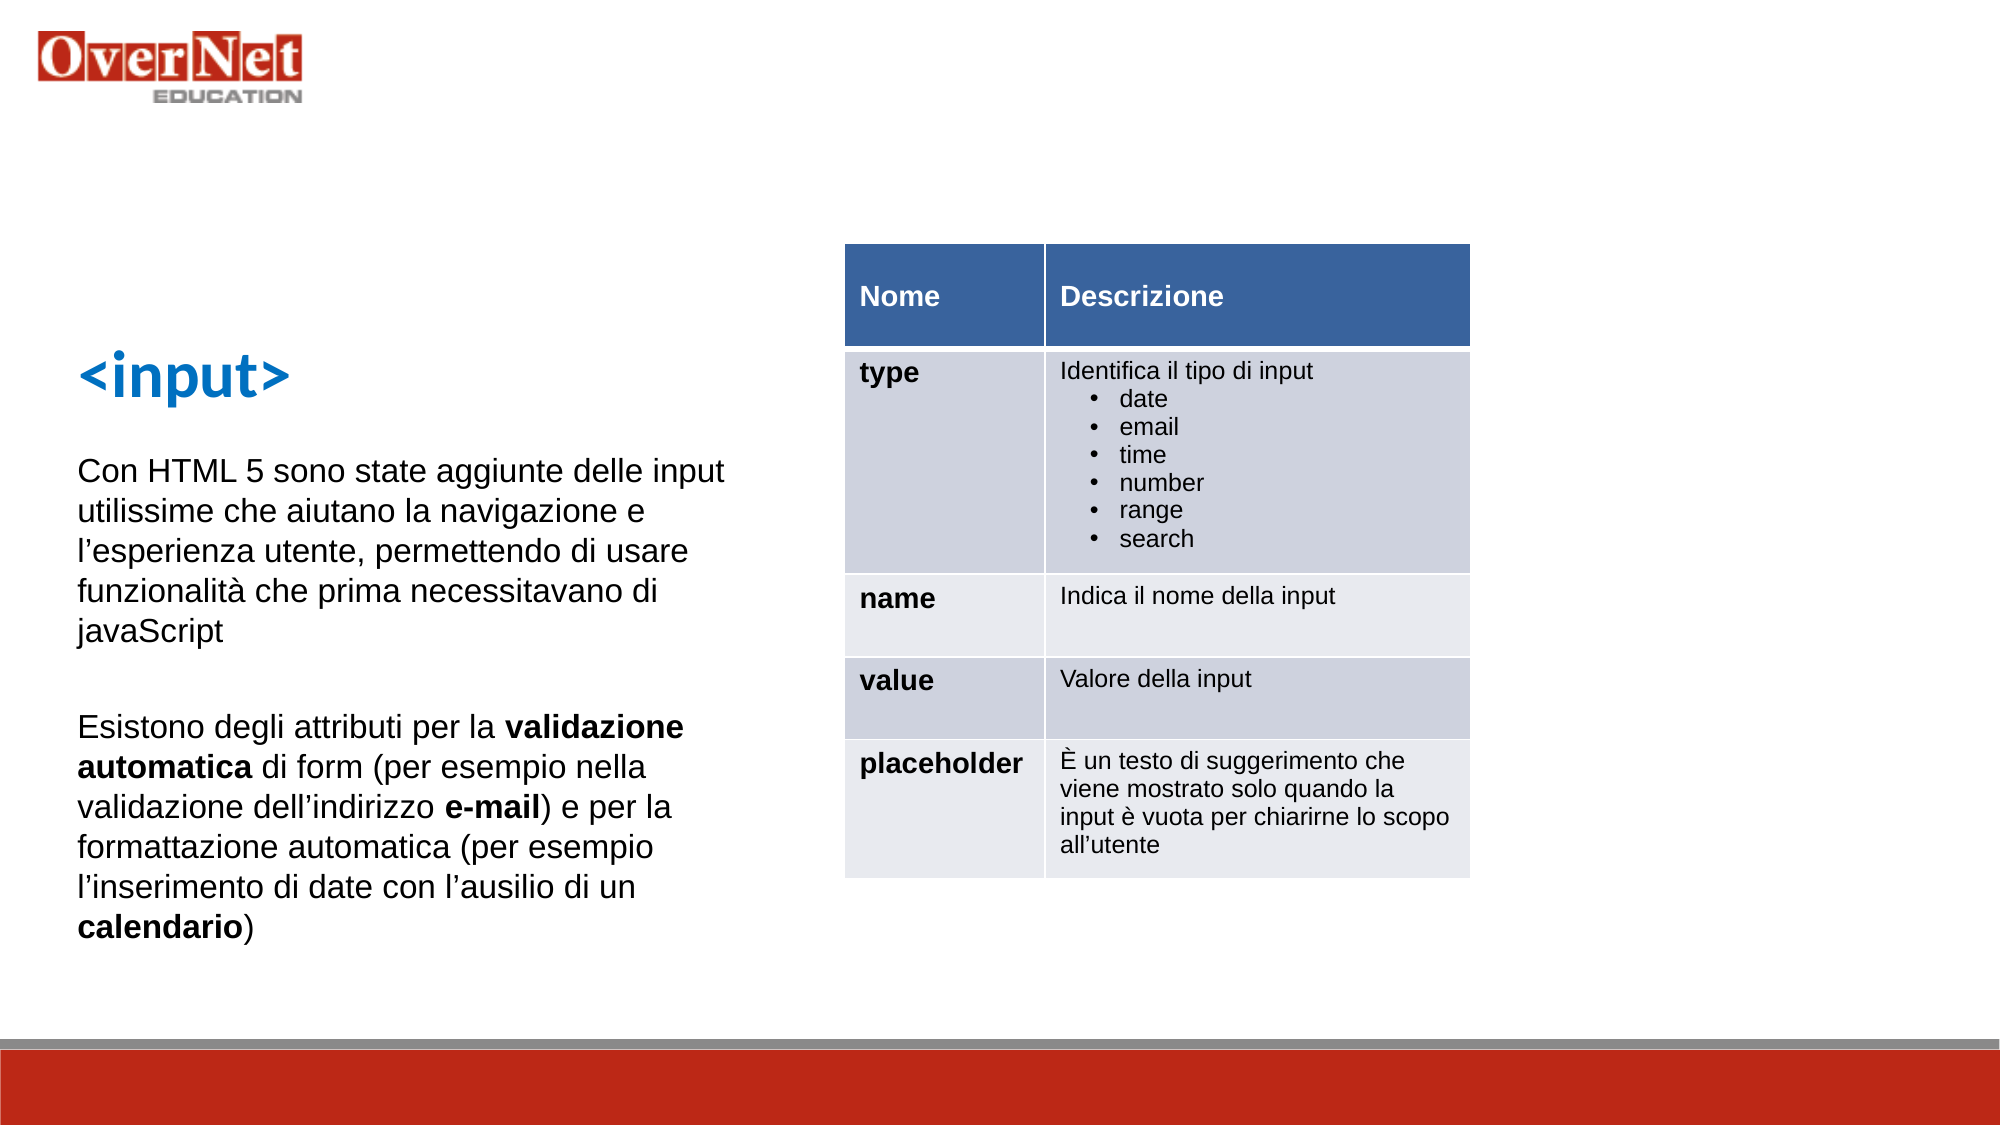

<input>
| Nome | Descrizione |
| --- | --- |
| type | Identifica il tipo di input date email time number range search |
| name | Indica il nome della input |
| value | Valore della input |
| placeholder | È un testo di suggerimento che viene mostrato solo quando la input è vuota per chiarirne lo scopo all’utente |
Con HTML 5 sono state aggiunte delle input utilissime che aiutano la navigazione e l’esperienza utente, permettendo di usare funzionalità che prima necessitavano di javaScript

Esistono degli attributi per la validazione automatica di form (per esempio nella validazione dell’indirizzo e-mail) e per la formattazione automatica (per esempio l’inserimento di date con l’ausilio di un calendario)